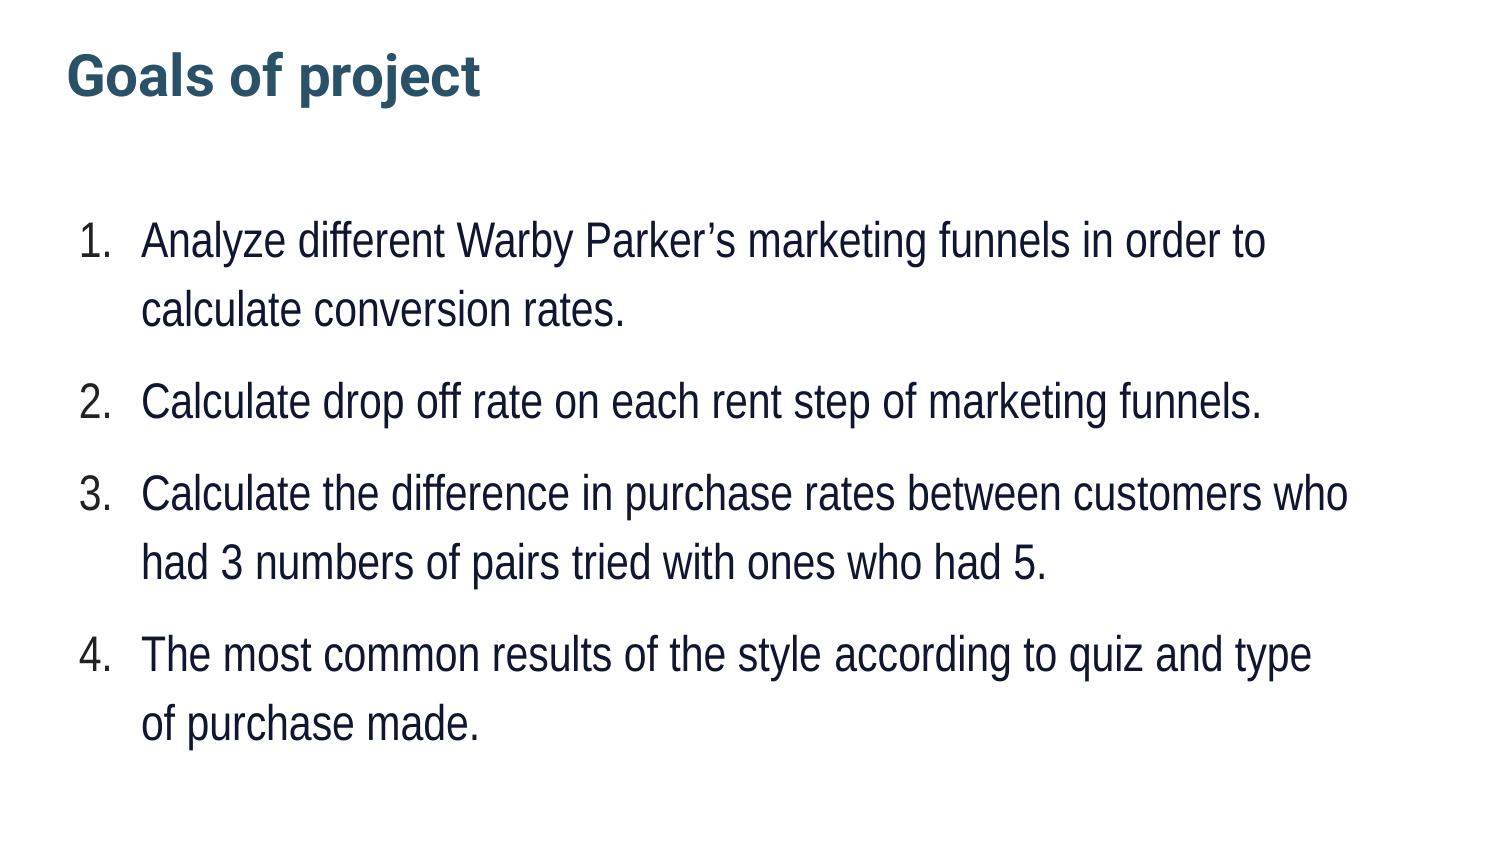

# Goals of project
Analyze different Warby Parker’s marketing funnels in order to calculate conversion rates.
Calculate drop off rate on each rent step of marketing funnels.
Calculate the difference in purchase rates between customers who had 3 numbers of pairs tried with ones who had 5.
The most common results of the style according to quiz and type of purchase made.